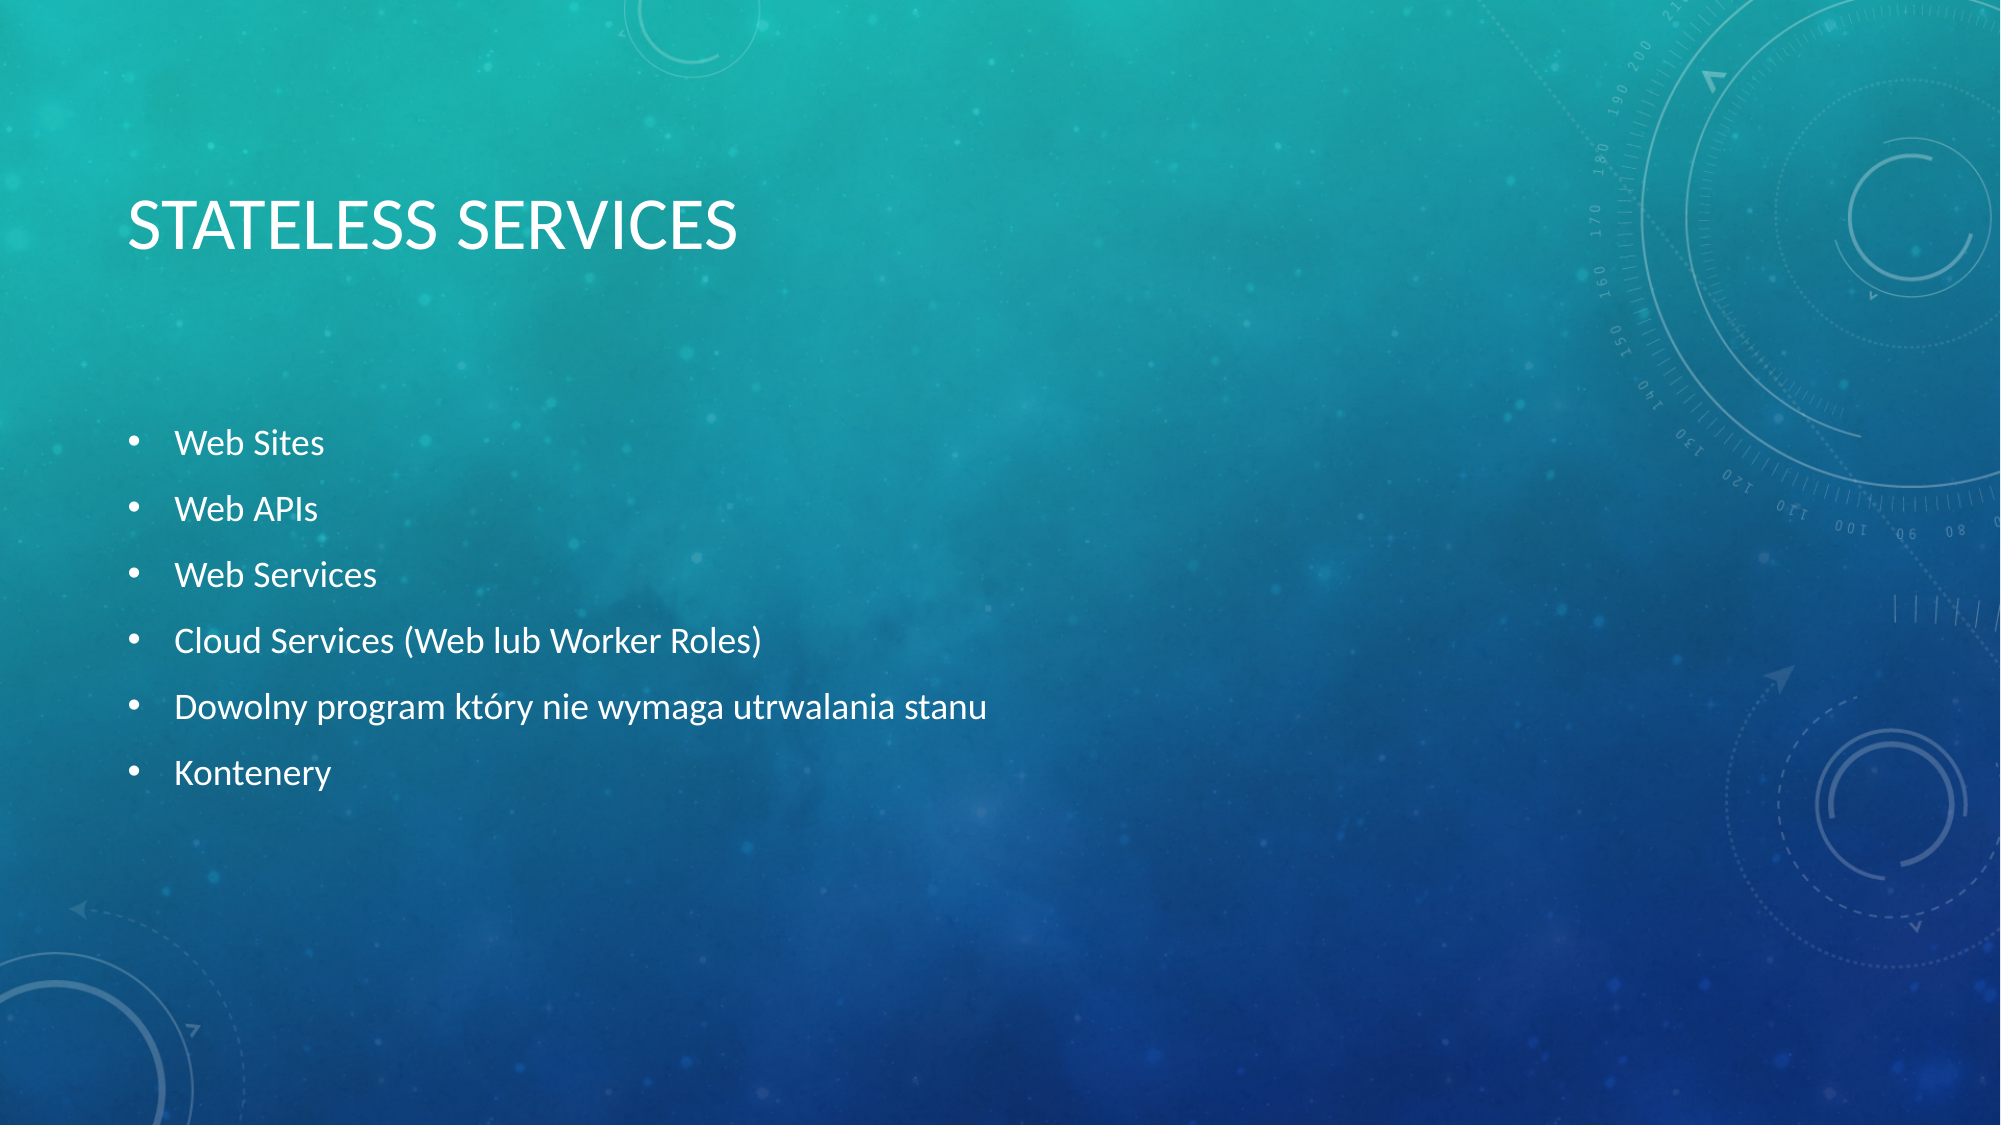

# Stateless Services
Web Sites
Web APIs
Web Services
Cloud Services (Web lub Worker Roles)
Dowolny program który nie wymaga utrwalania stanu
Kontenery